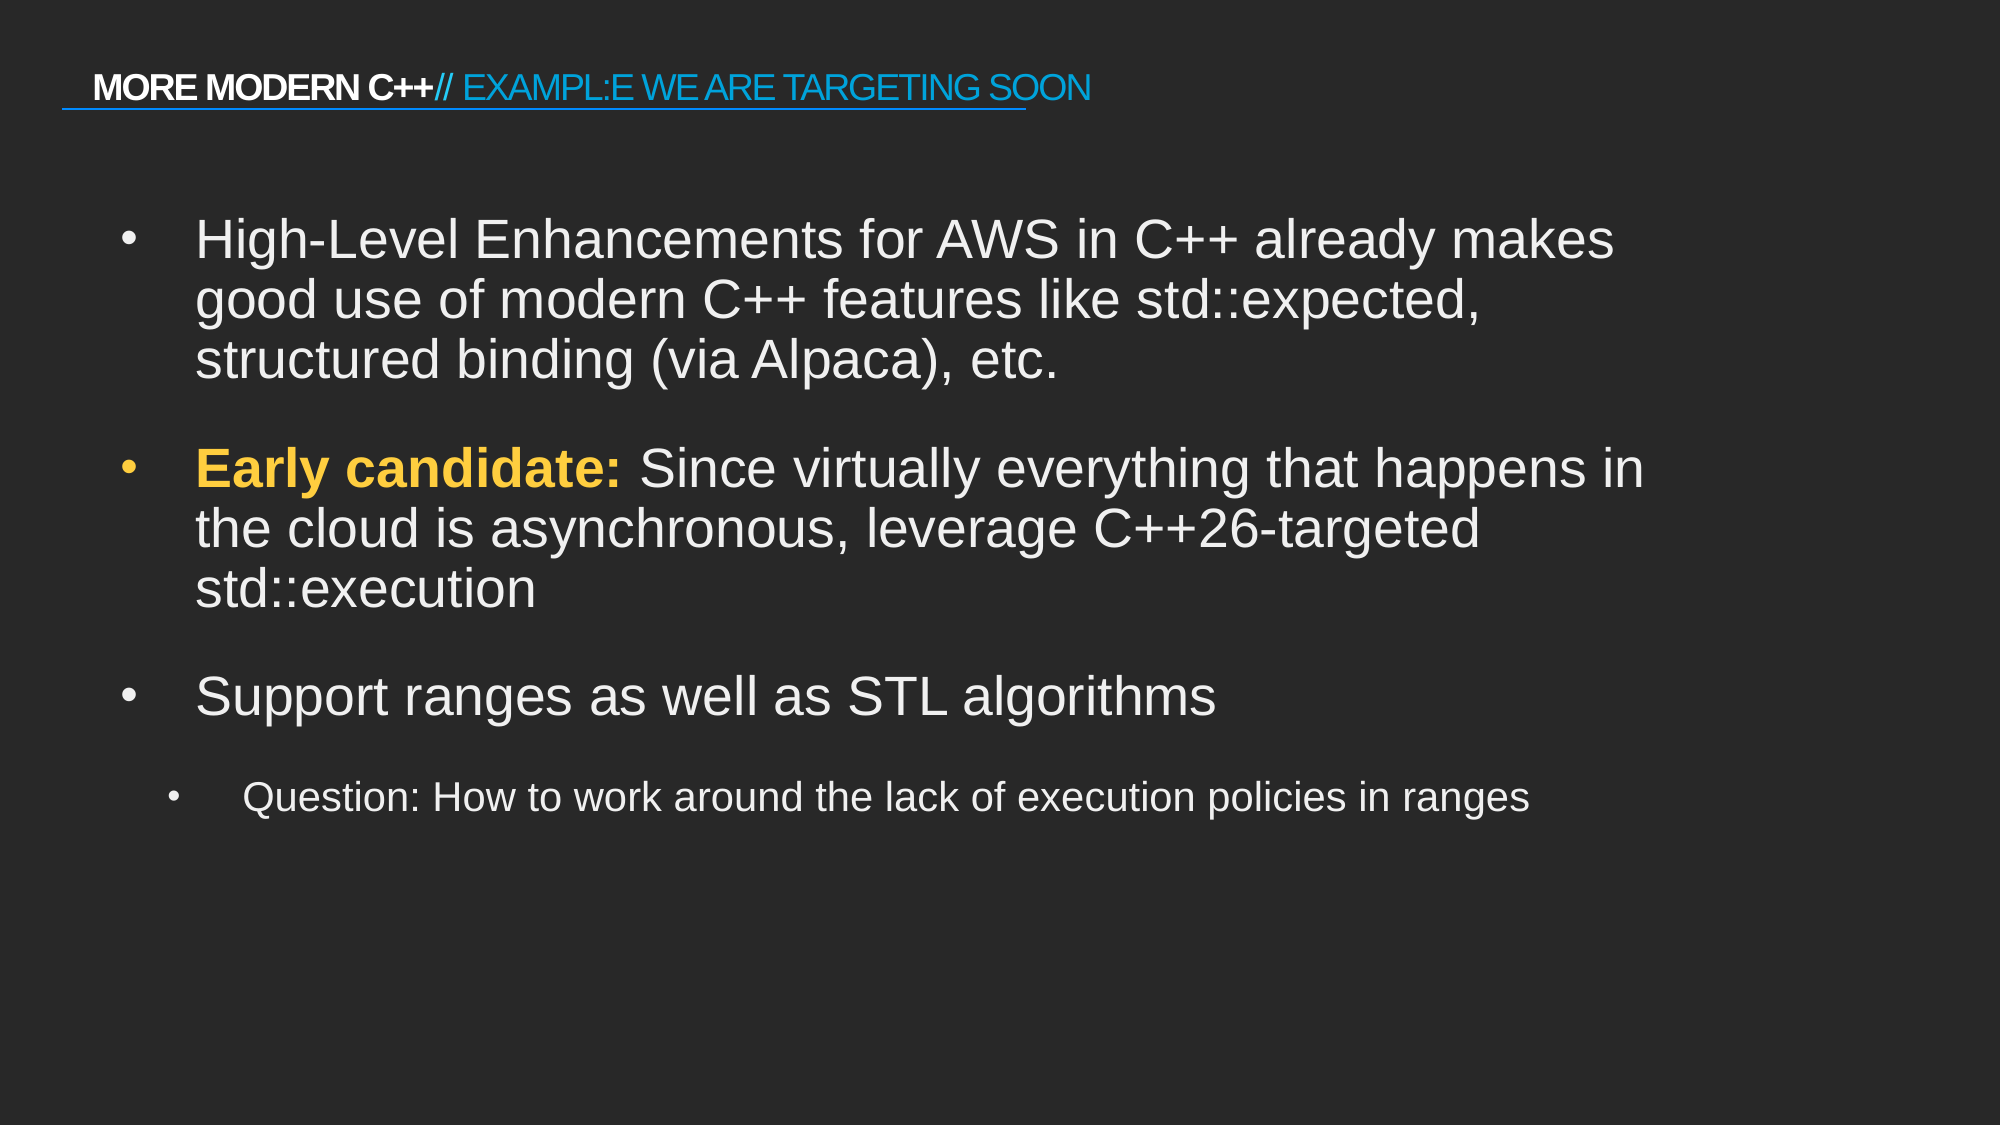

# MORE MODERN C++// EXAMPL:E WE ARE TARGETING SOON
High-Level Enhancements for AWS in C++ already makes good use of modern C++ features like std::expected, structured binding (via Alpaca), etc.
Early candidate: Since virtually everything that happens in the cloud is asynchronous, leverage C++26-targeted std::execution
Support ranges as well as STL algorithms
Question: How to work around the lack of execution policies in ranges